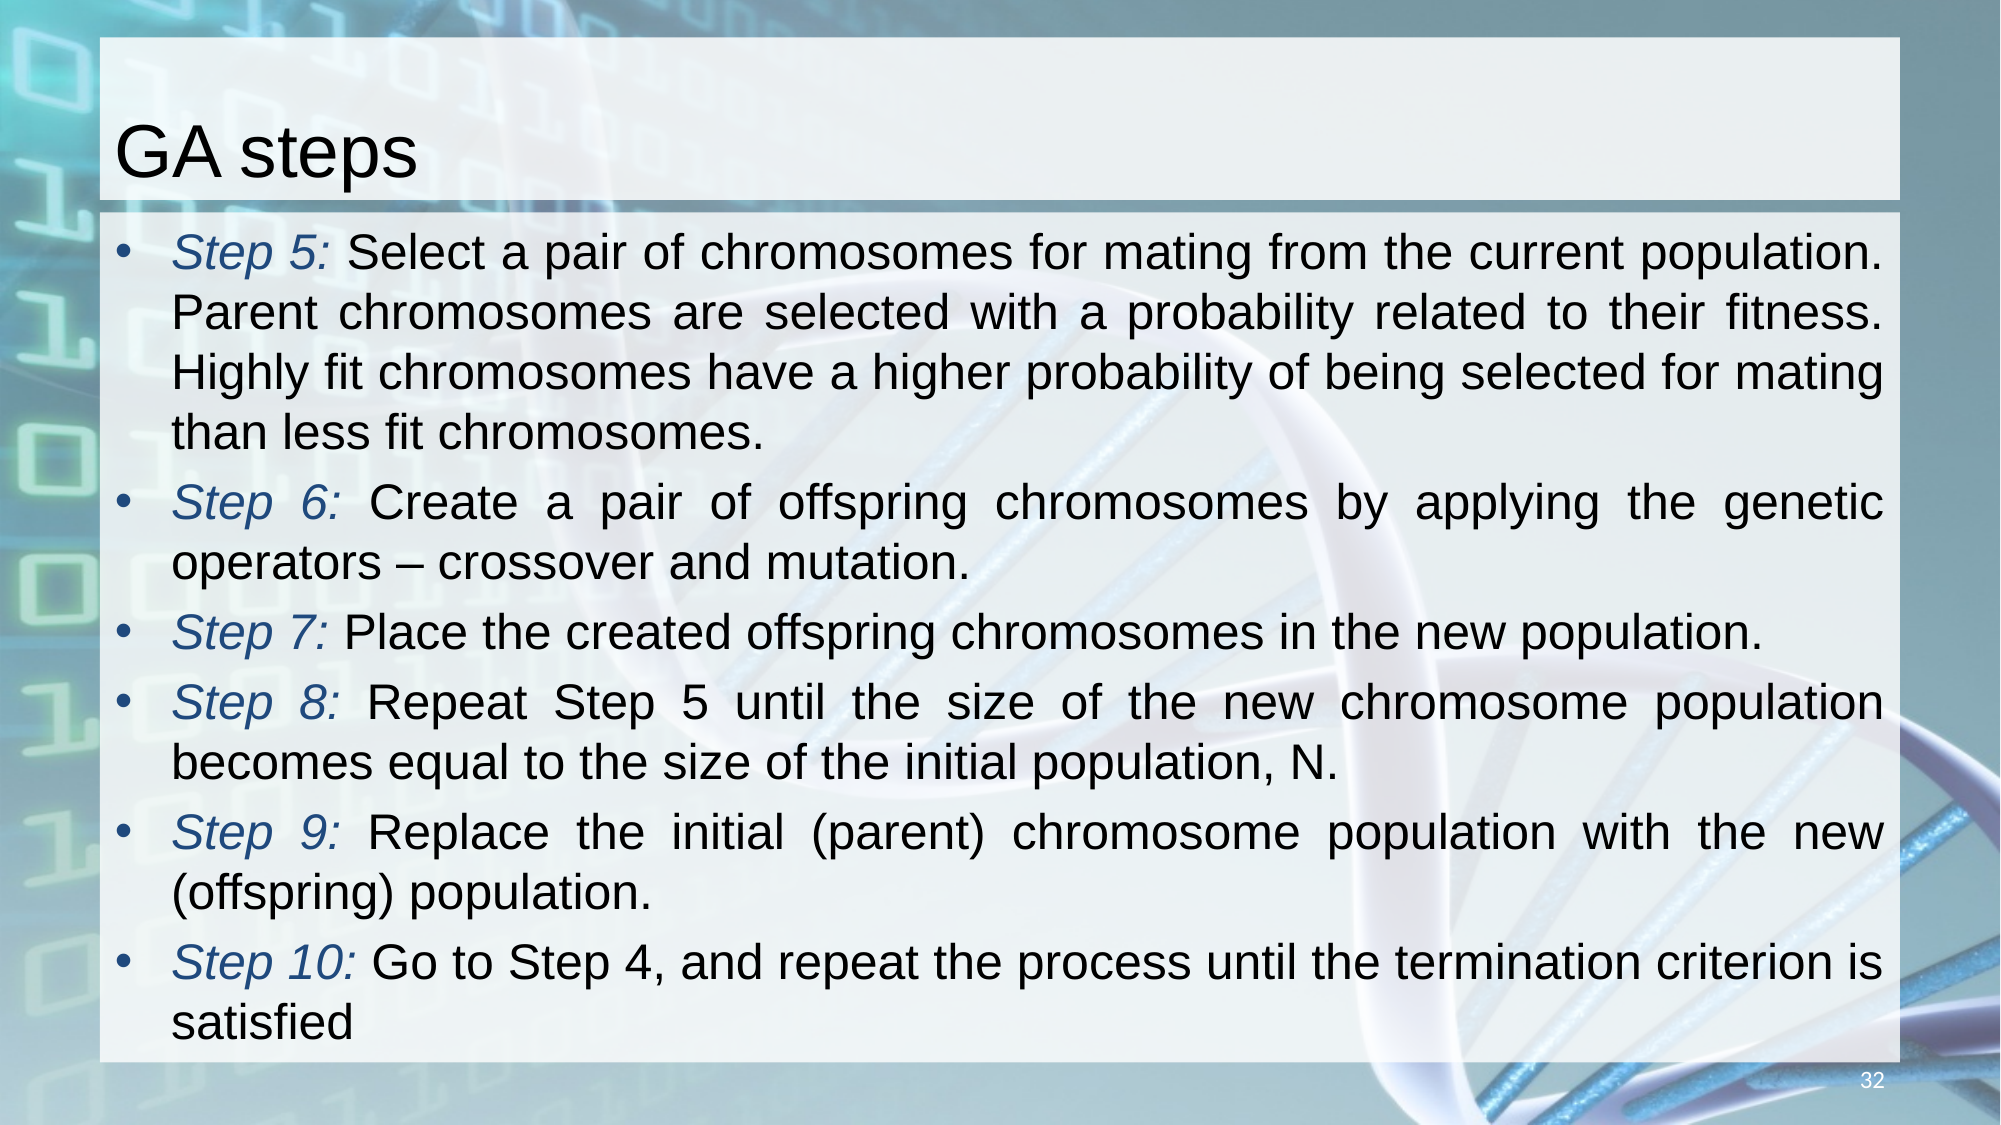

# GA steps
Step 5: Select a pair of chromosomes for mating from the current population. Parent chromosomes are selected with a probability related to their fitness. Highly fit chromosomes have a higher probability of being selected for mating than less fit chromosomes.
Step 6: Create a pair of offspring chromosomes by applying the genetic operators – crossover and mutation.
Step 7: Place the created offspring chromosomes in the new population.
Step 8: Repeat Step 5 until the size of the new chromosome population becomes equal to the size of the initial population, N.
Step 9: Replace the initial (parent) chromosome population with the new (offspring) population.
Step 10: Go to Step 4, and repeat the process until the termination criterion is satisfied
32